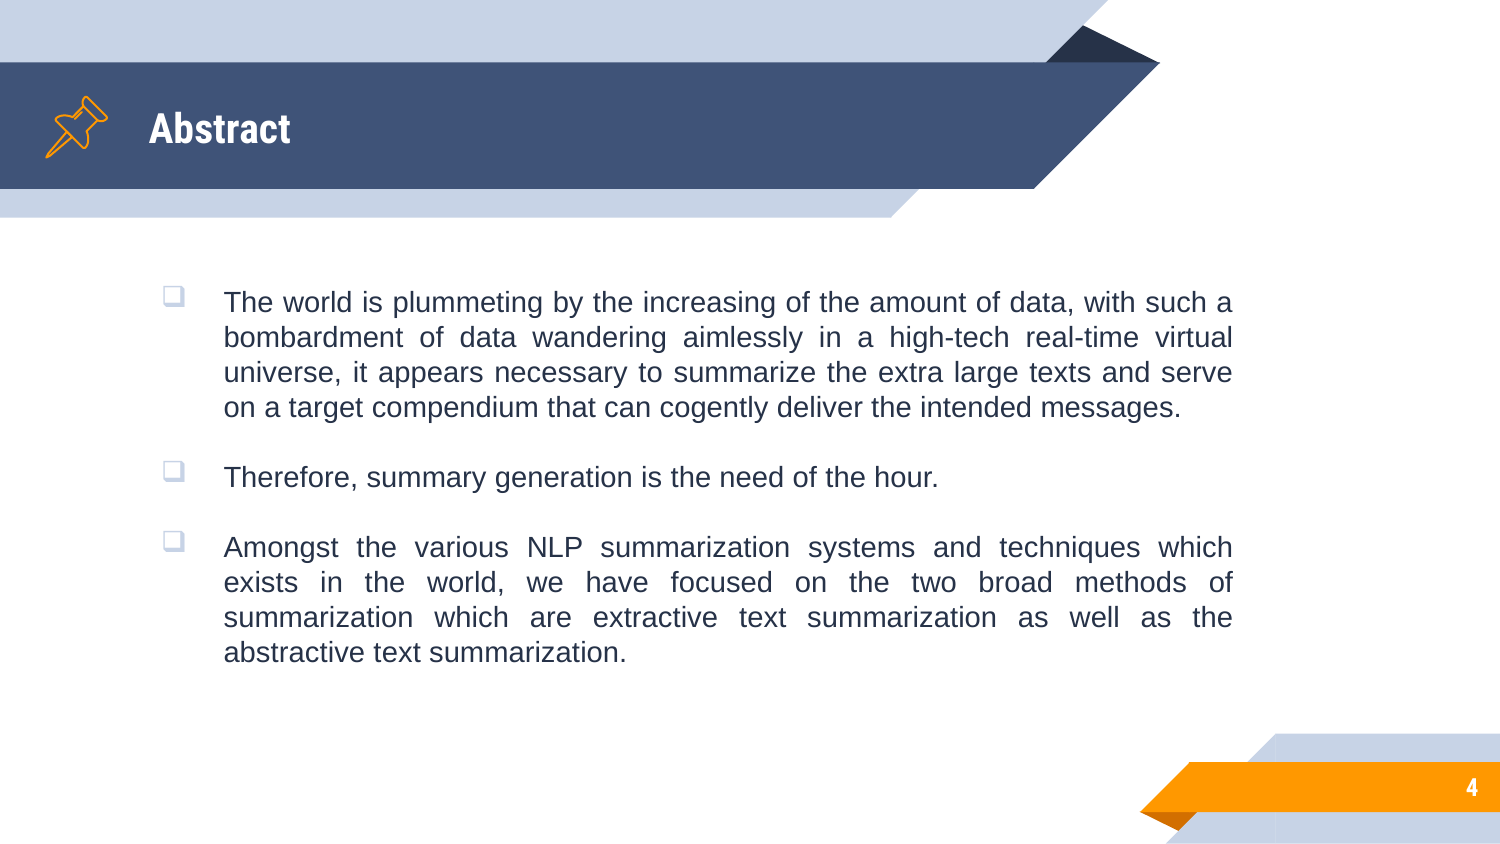

# Abstract

The world is plummeting by the increasing of the amount of data, with such a bombardment of data wandering aimlessly in a high-tech real-time virtual universe, it appears necessary to summarize the extra large texts and serve on a target compendium that can cogently deliver the intended messages.

Therefore, summary generation is the need of the hour.

Amongst the various NLP summarization systems and techniques which exists in the world, we have focused on the two broad methods of summarization which are extractive text summarization as well as the abstractive text summarization.
4